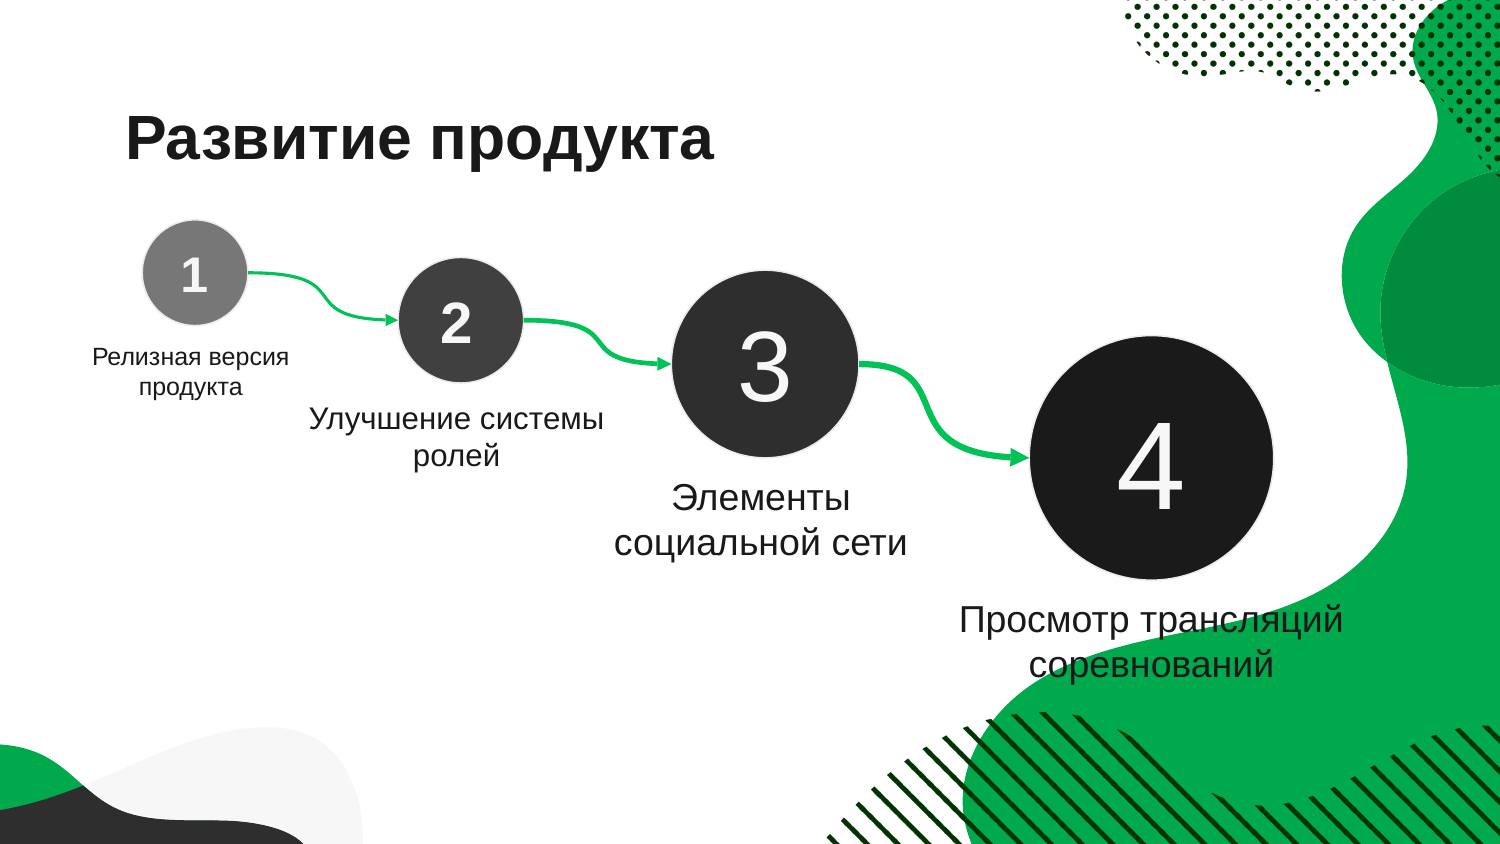

# Развитие продукта

1

2

3
Релизная версия продукта

4
Улучшение системы ролей
Элементы социальной сети
Просмотр трансляций соревнований